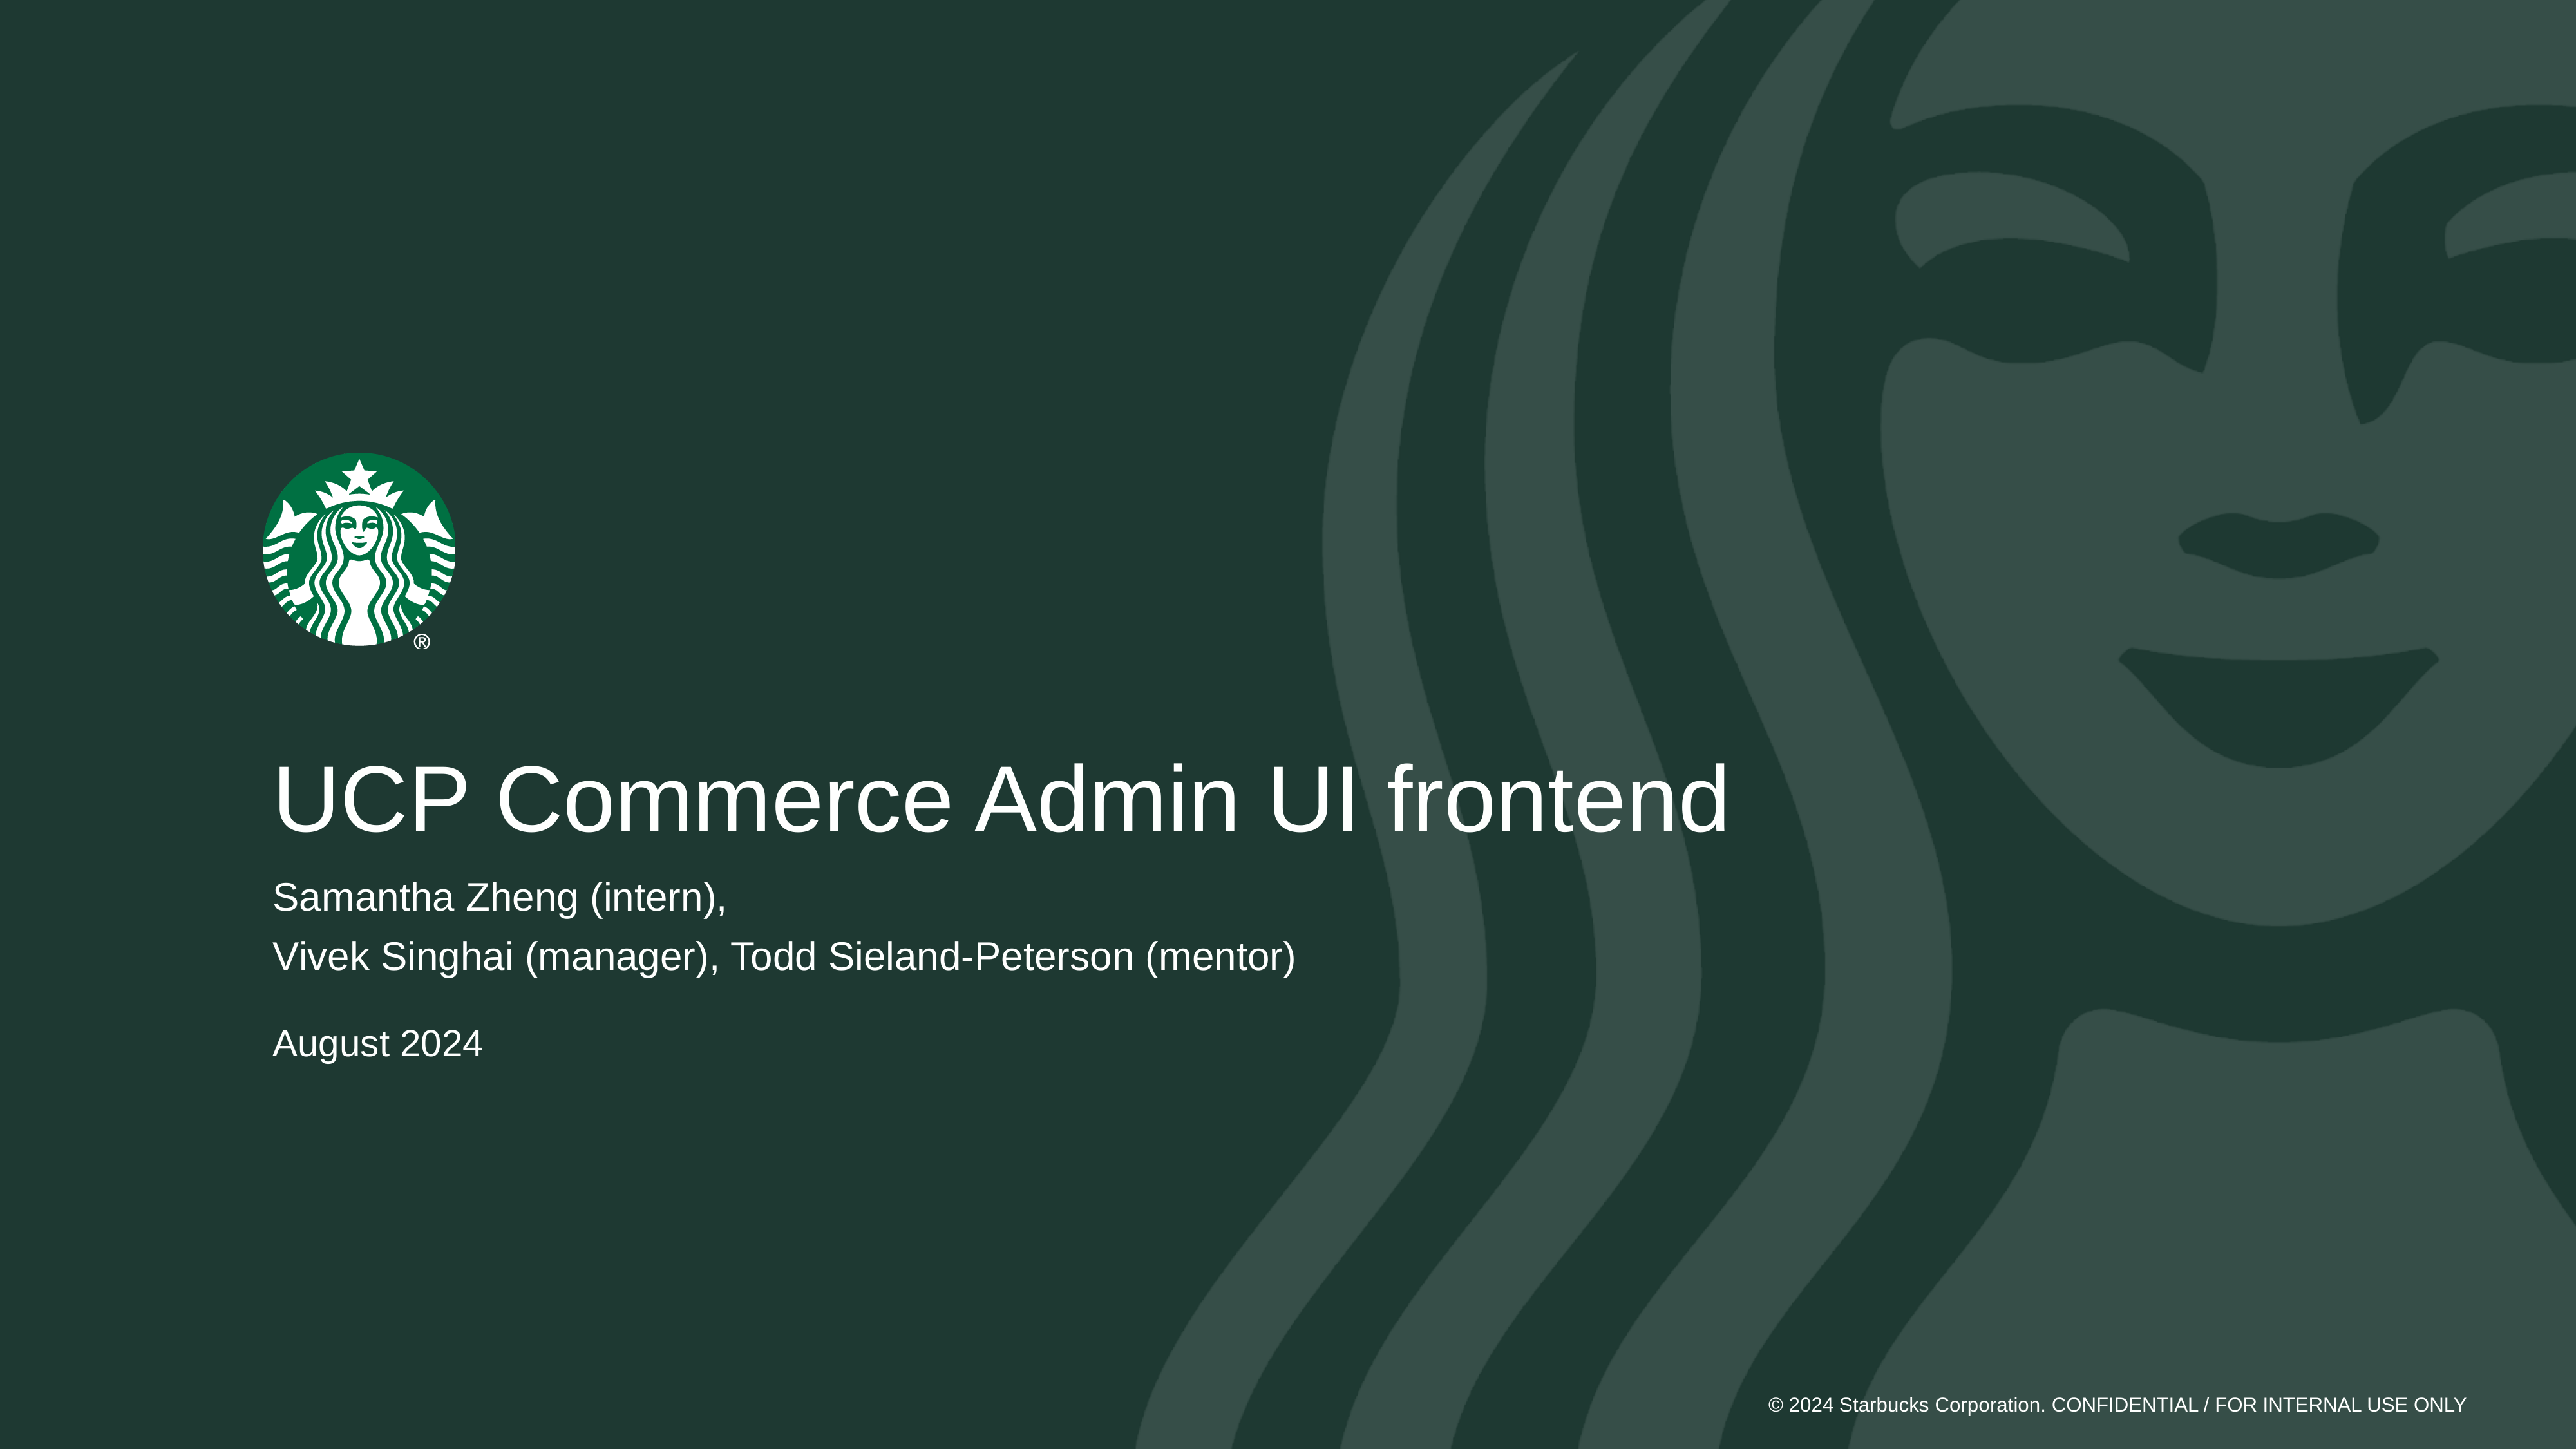

# UCP Commerce Admin UI frontend
Samantha Zheng (intern),
Vivek Singhai (manager), Todd Sieland-Peterson (mentor)
August 2024